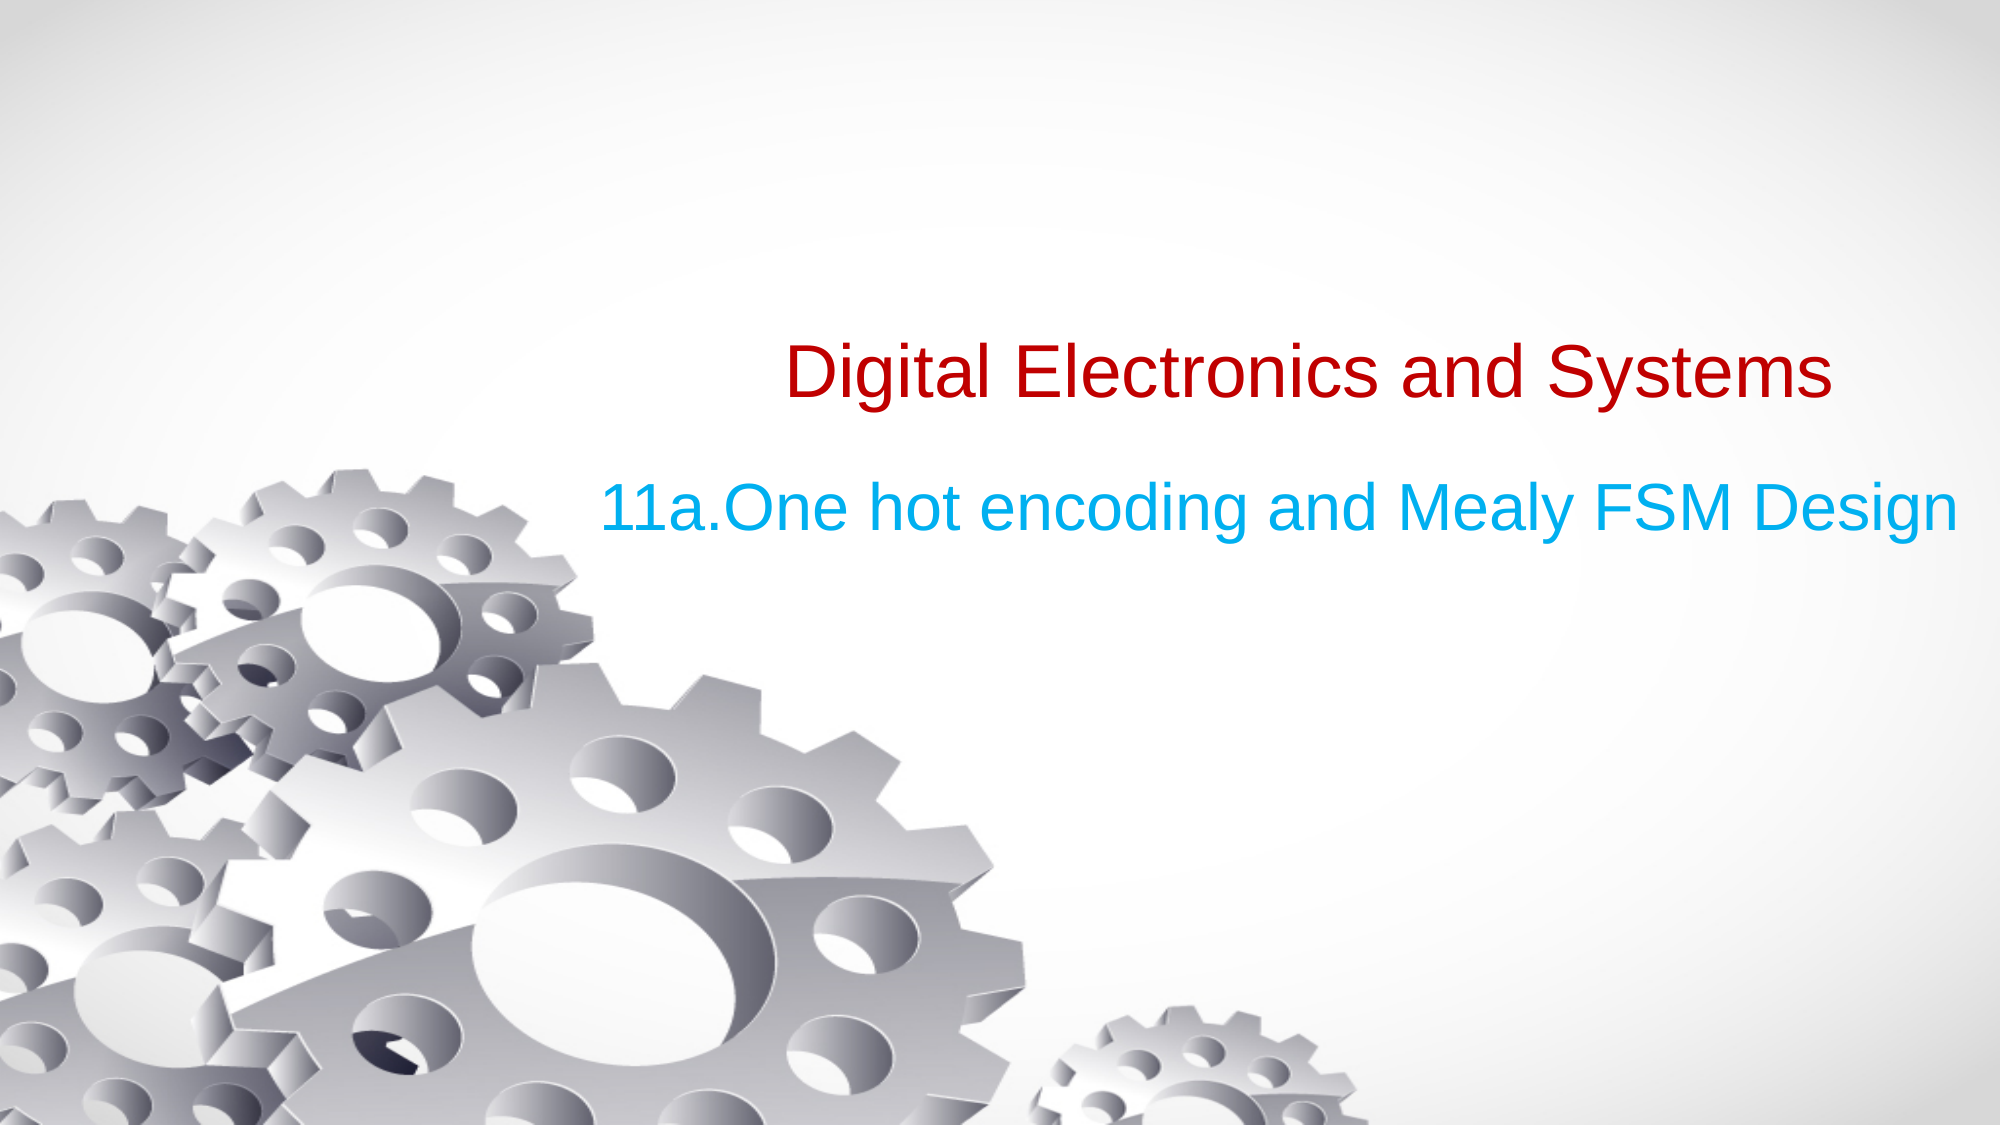

# Digital Electronics and Systems
11a.One hot encoding and Mealy FSM Design